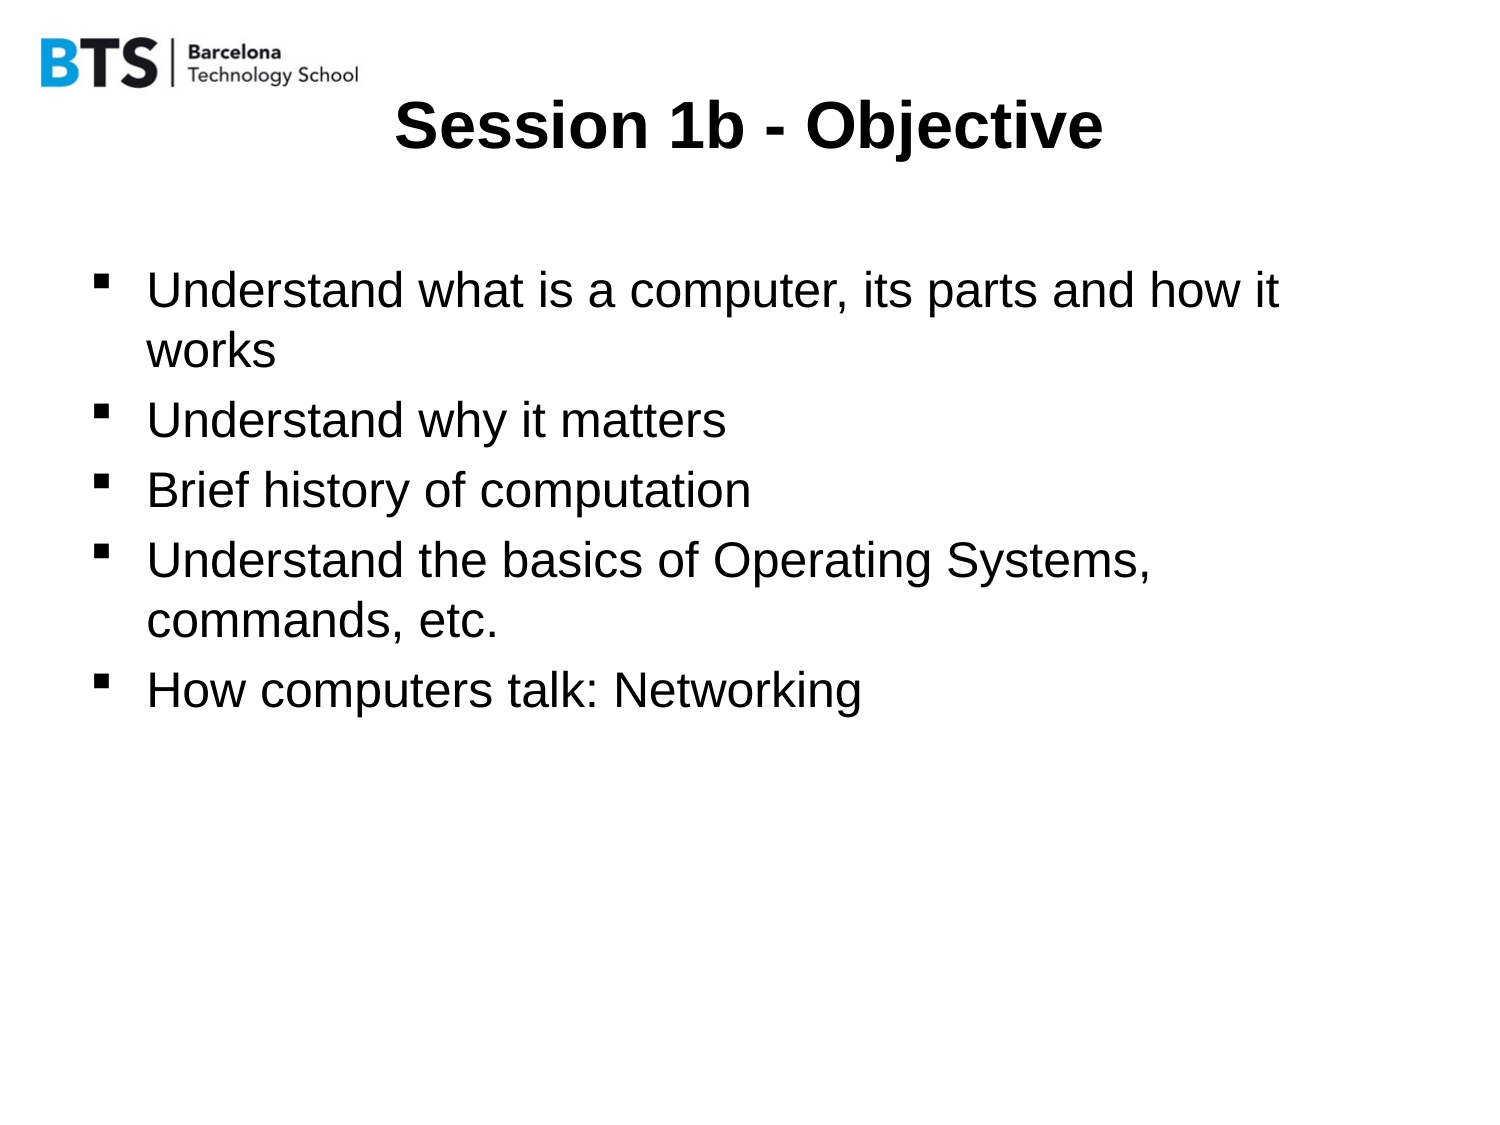

# Session 1b - Objective
Understand what is a computer, its parts and how it works
Understand why it matters
Brief history of computation
Understand the basics of Operating Systems, commands, etc.
How computers talk: Networking